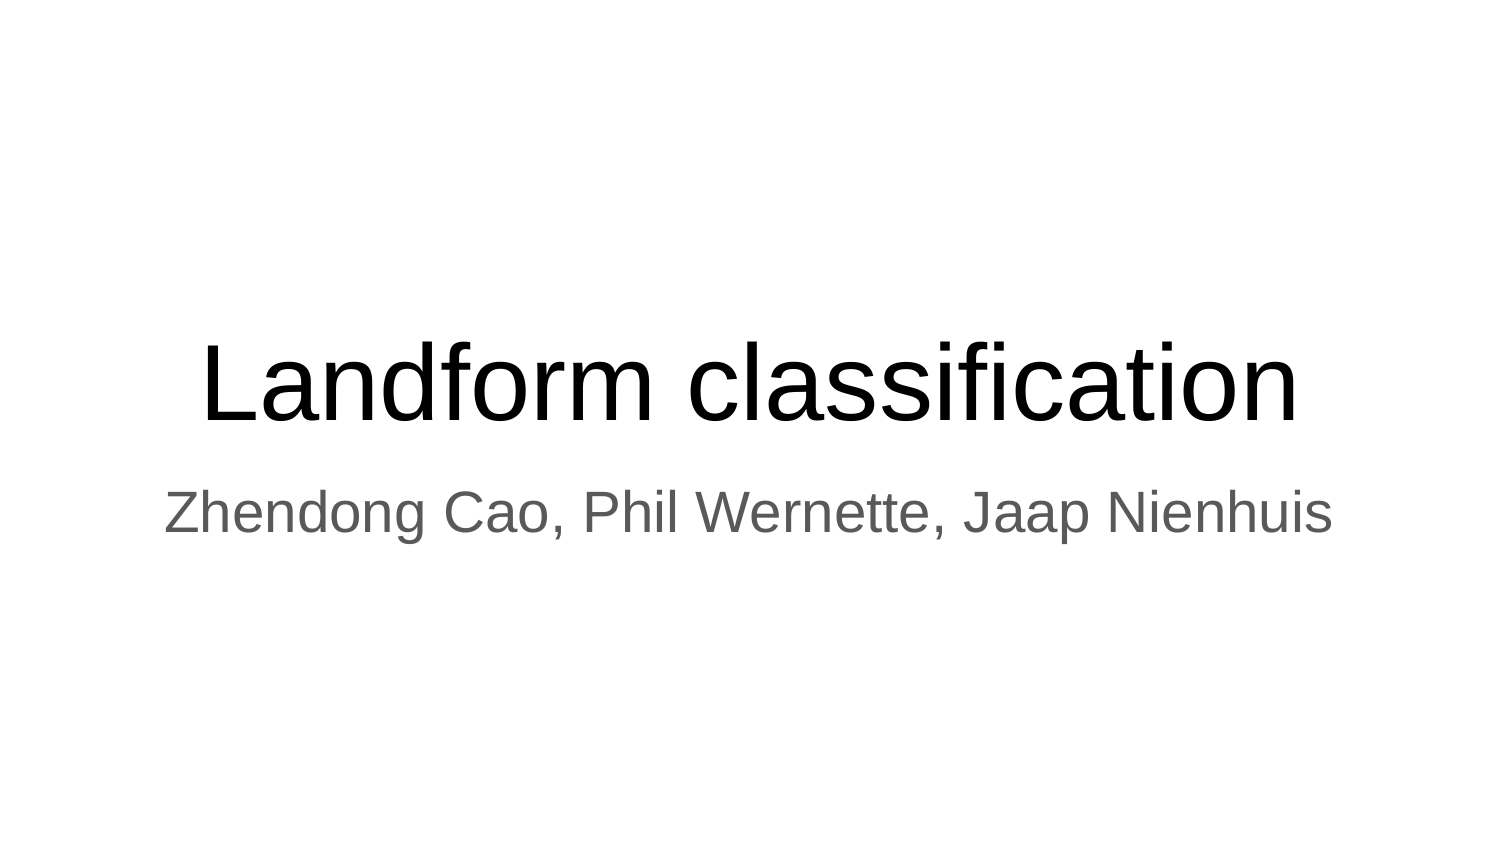

# Landform classification
Zhendong Cao, Phil Wernette, Jaap Nienhuis